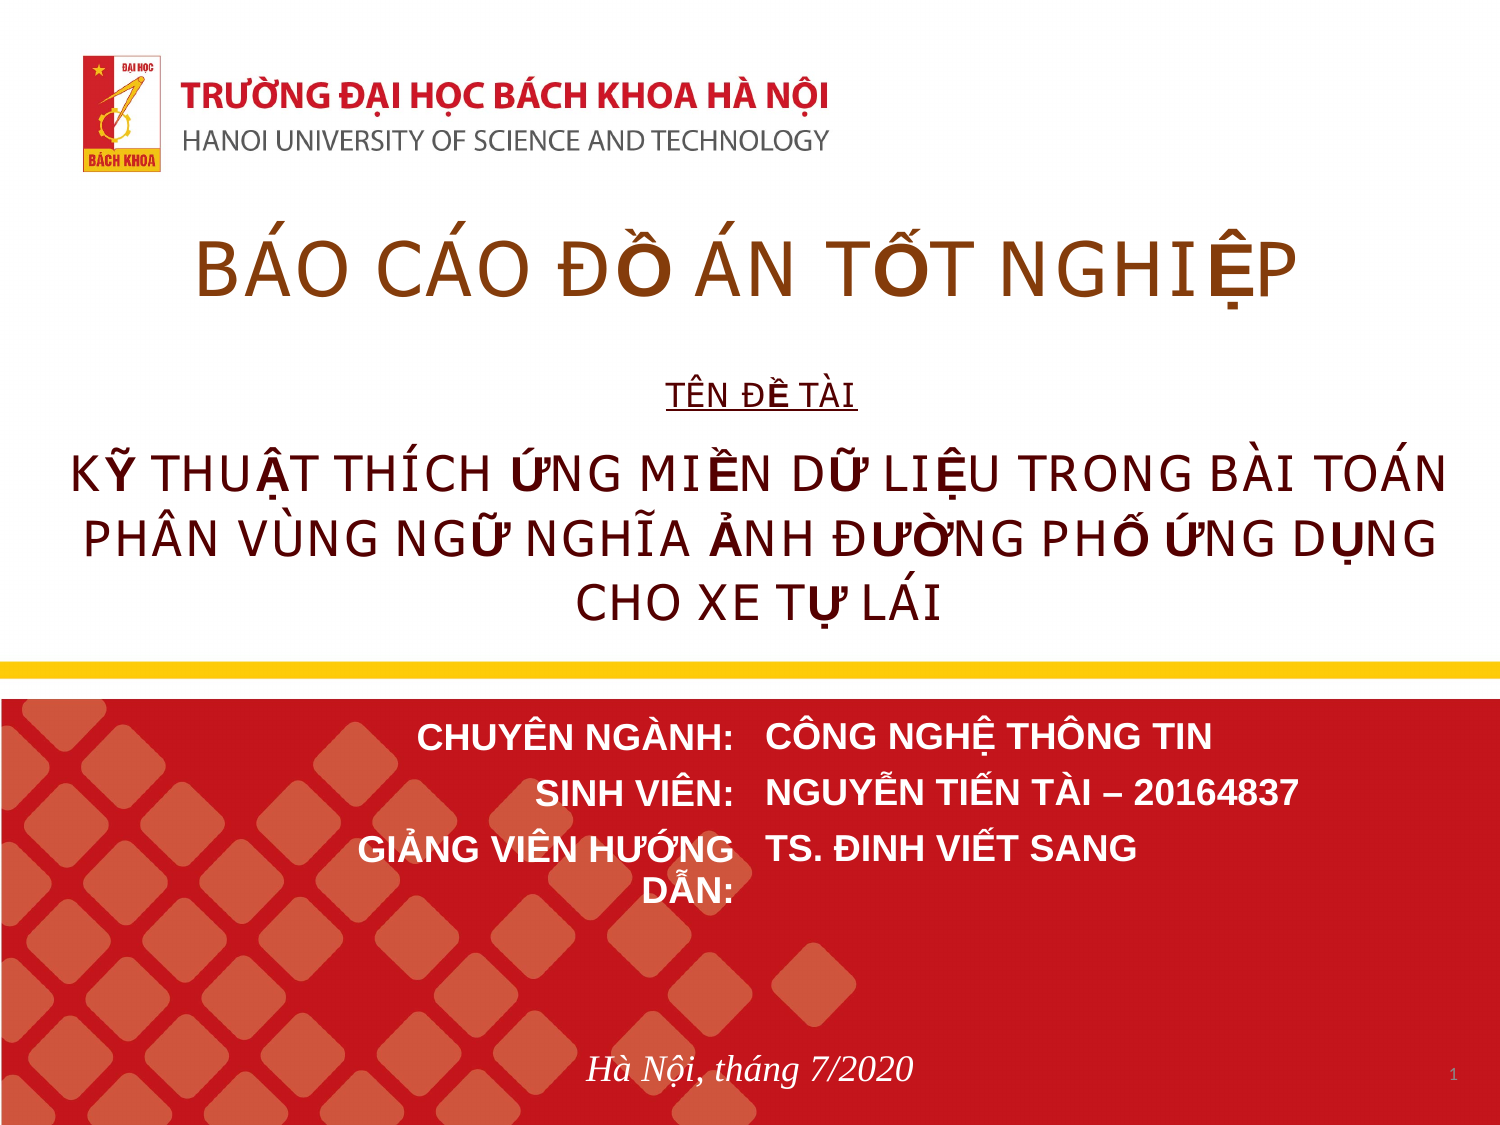

# BÁO CÁO ĐỒ ÁN TỐT NGHIỆP
TÊN ĐỀ TÀI

KỸ THUẬT THÍCH ỨNG MIỀN DỮ LIỆU TRONG BÀI TOÁN PHÂN VÙNG NGỮ NGHĨA ẢNH ĐƯỜNG PHỐ ỨNG DỤNG CHO XE TỰ LÁI
CÔNG NGHỆ THÔNG TIN
NGUYỄN TIẾN TÀI – 20164837
TS. ĐINH VIẾT SANG
CHUYÊN NGÀNH:
SINH VIÊN:
GIẢNG VIÊN HƯỚNG DẪN:

Hà Nội, tháng 7/2020
1